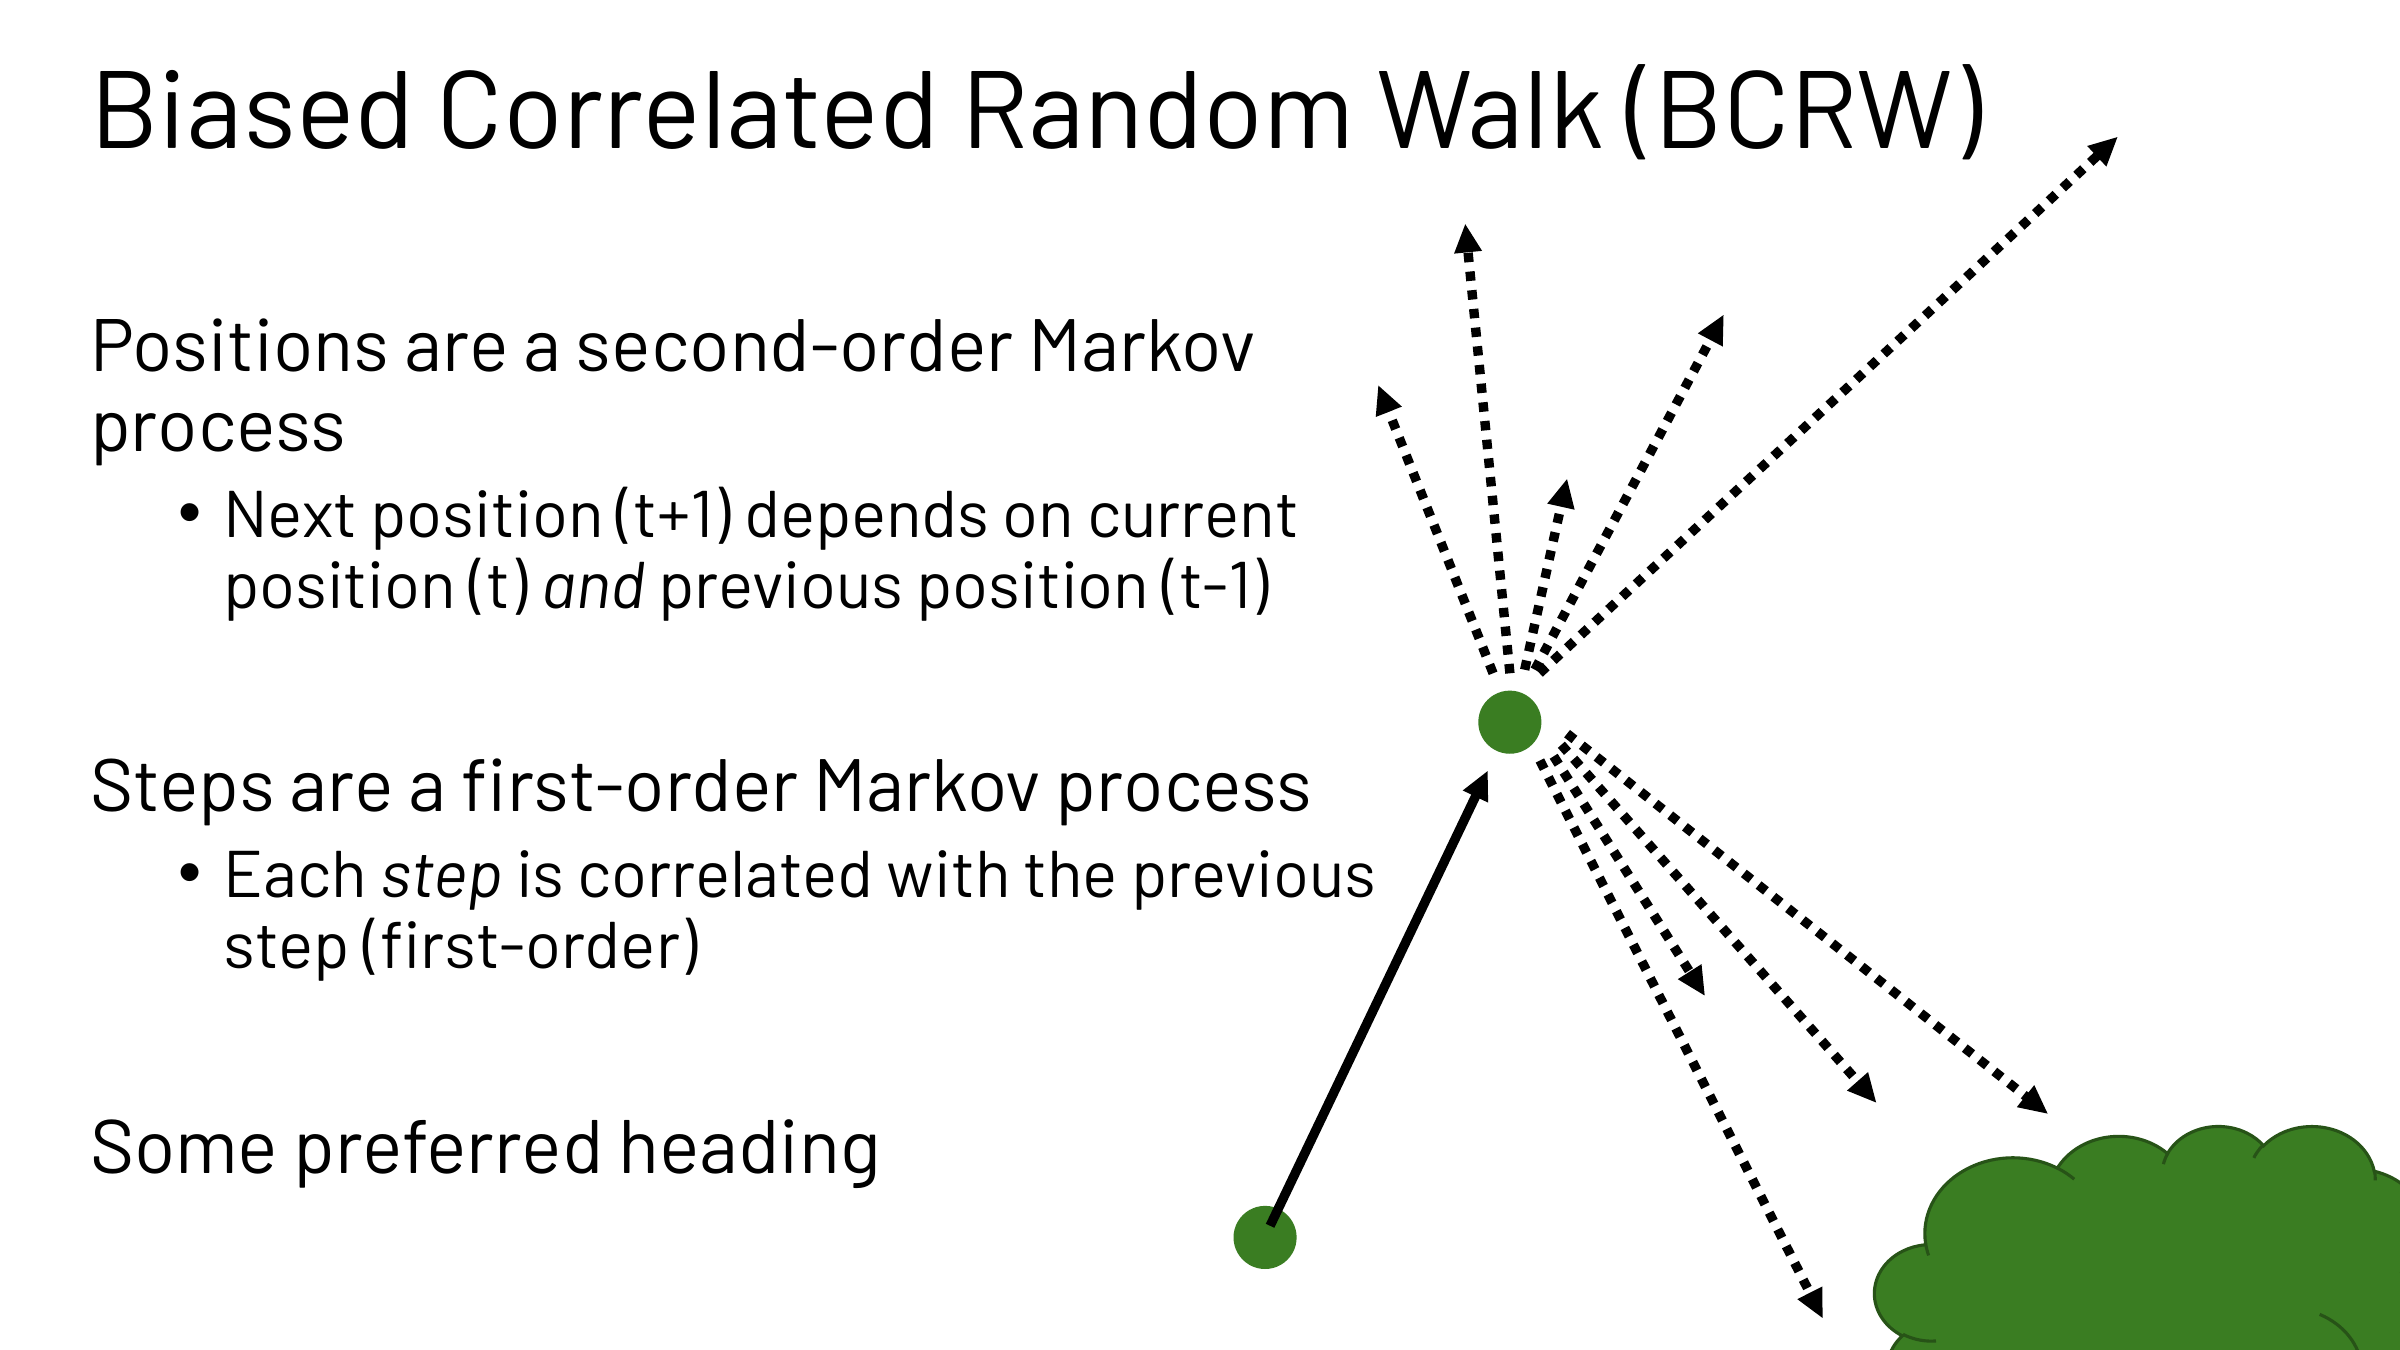

# Biased Correlated Random Walk (BCRW)
Positions are a second-order Markov process
Next position (t+1) depends on current position (t) and previous position (t-1)

Steps are a first-order Markov process
Each step is correlated with the previous step (first-order)

Some preferred heading